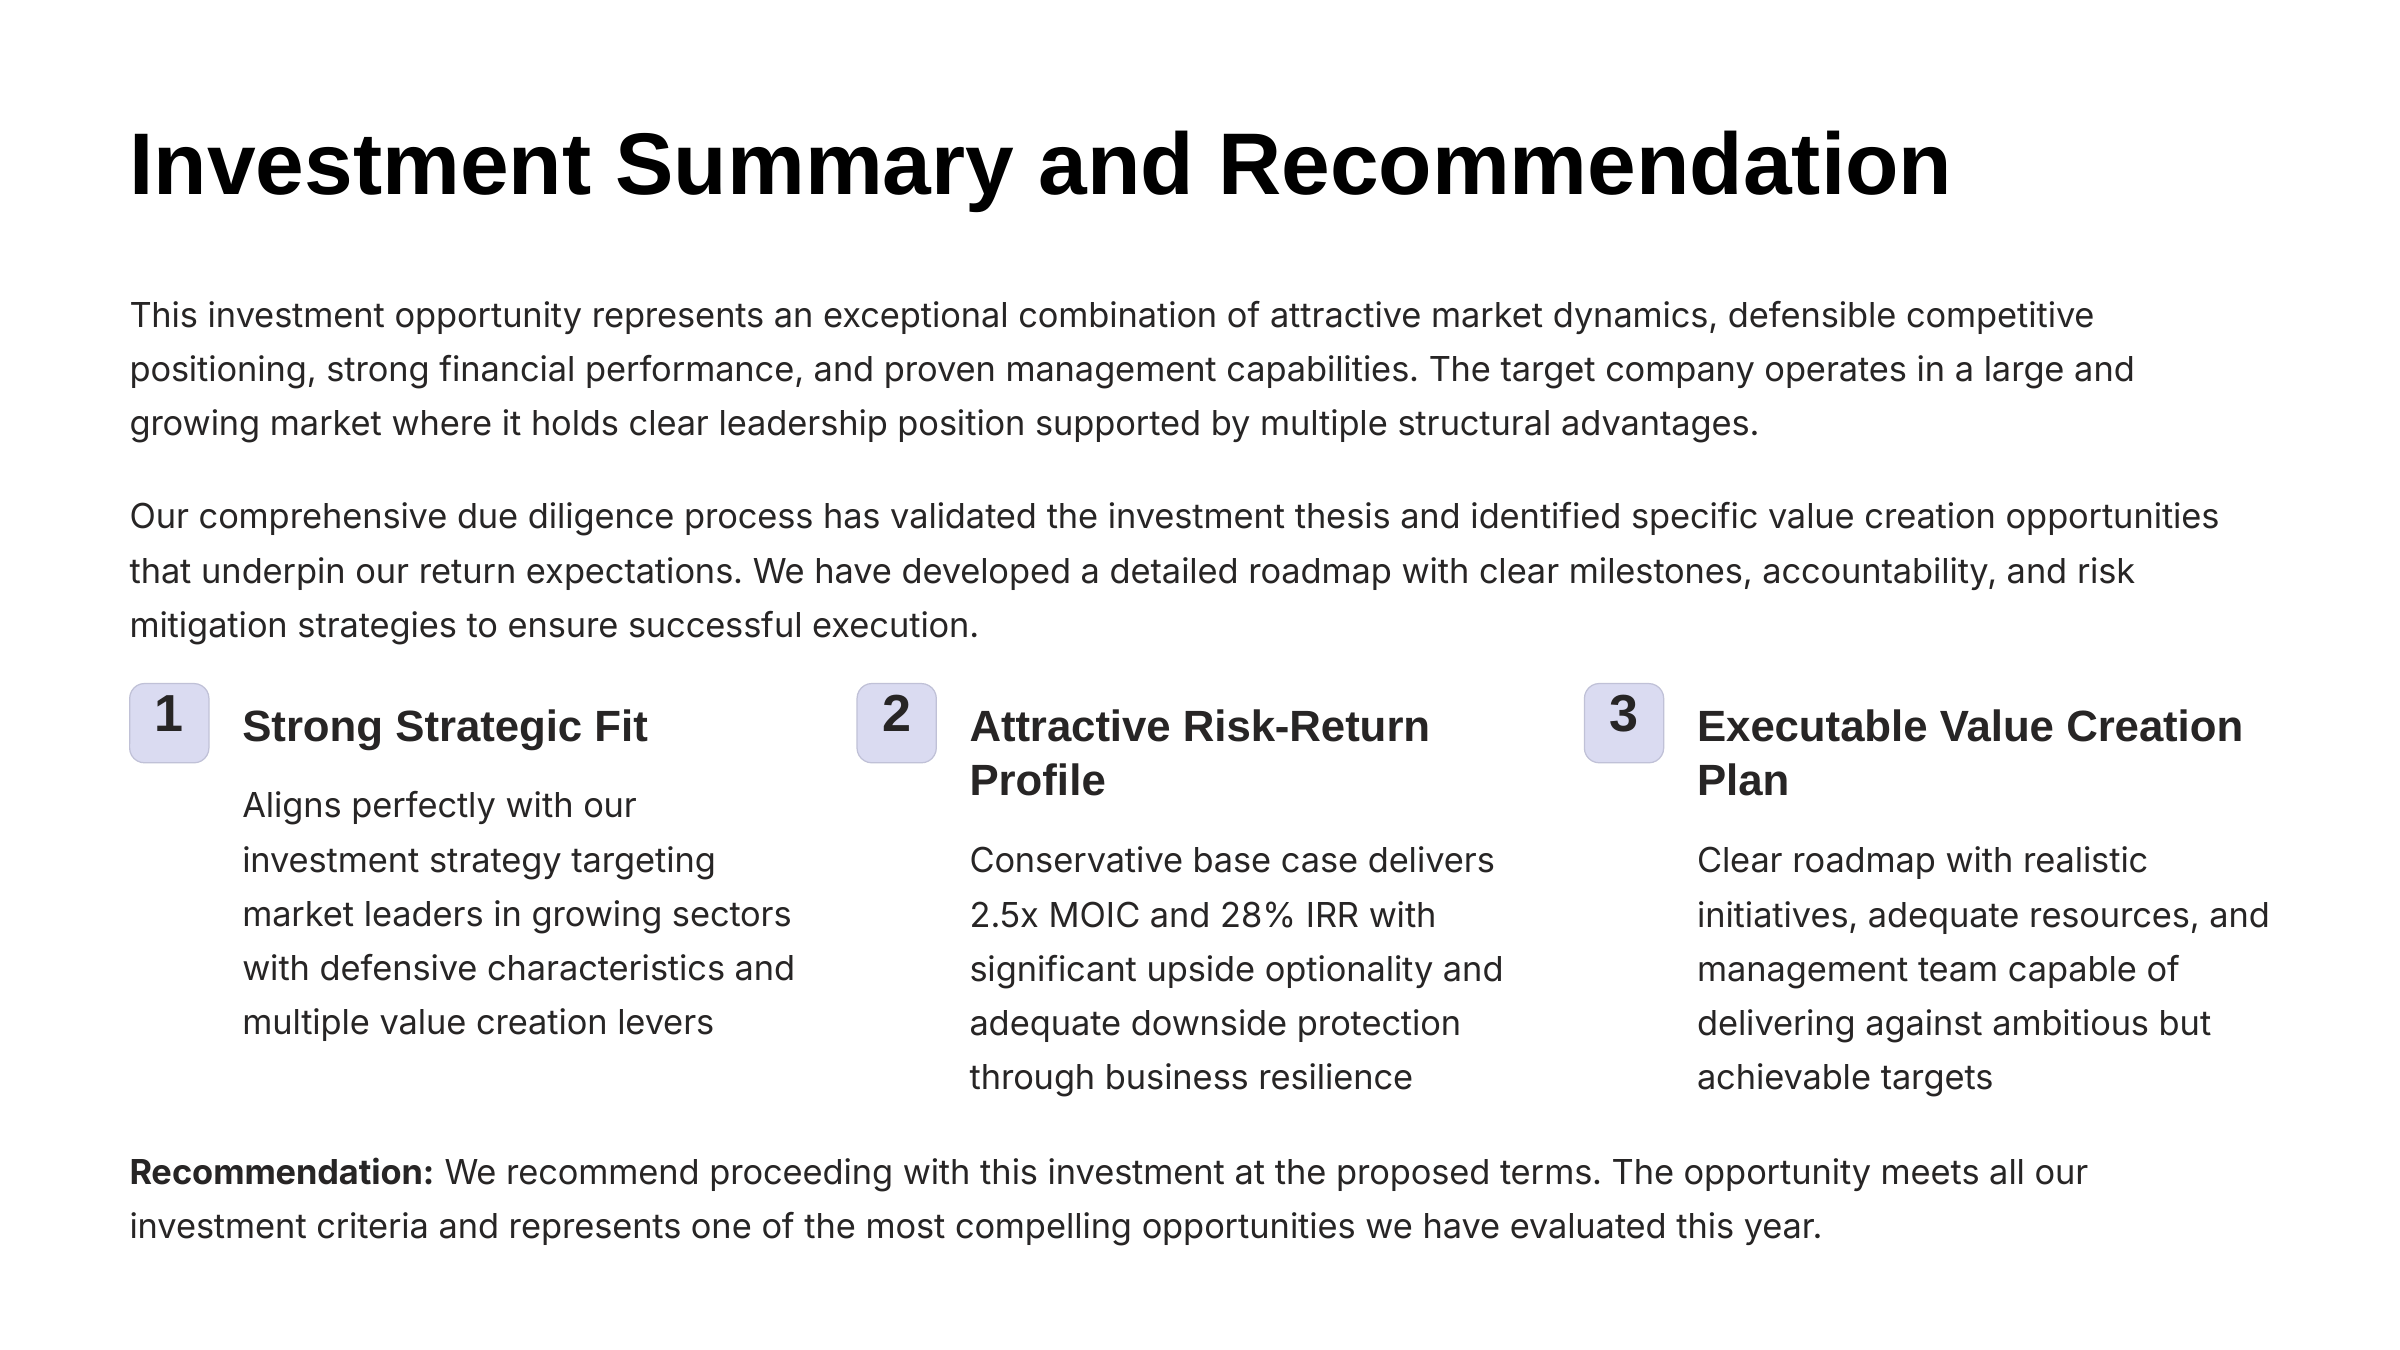

Investment Summary and Recommendation
This investment opportunity represents an exceptional combination of attractive market dynamics, defensible competitive positioning, strong financial performance, and proven management capabilities. The target company operates in a large and growing market where it holds clear leadership position supported by multiple structural advantages.
Our comprehensive due diligence process has validated the investment thesis and identified specific value creation opportunities that underpin our return expectations. We have developed a detailed roadmap with clear milestones, accountability, and risk mitigation strategies to ensure successful execution.

1
2
3
Strong Strategic Fit
Attractive Risk-Return Profile
Executable Value Creation Plan
Aligns perfectly with our investment strategy targeting market leaders in growing sectors with defensive characteristics and multiple value creation levers
Conservative base case delivers 2.5x MOIC and 28% IRR with significant upside optionality and adequate downside protection through business resilience
Clear roadmap with realistic initiatives, adequate resources, and management team capable of delivering against ambitious but achievable targets
Recommendation: We recommend proceeding with this investment at the proposed terms. The opportunity meets all our investment criteria and represents one of the most compelling opportunities we have evaluated this year.